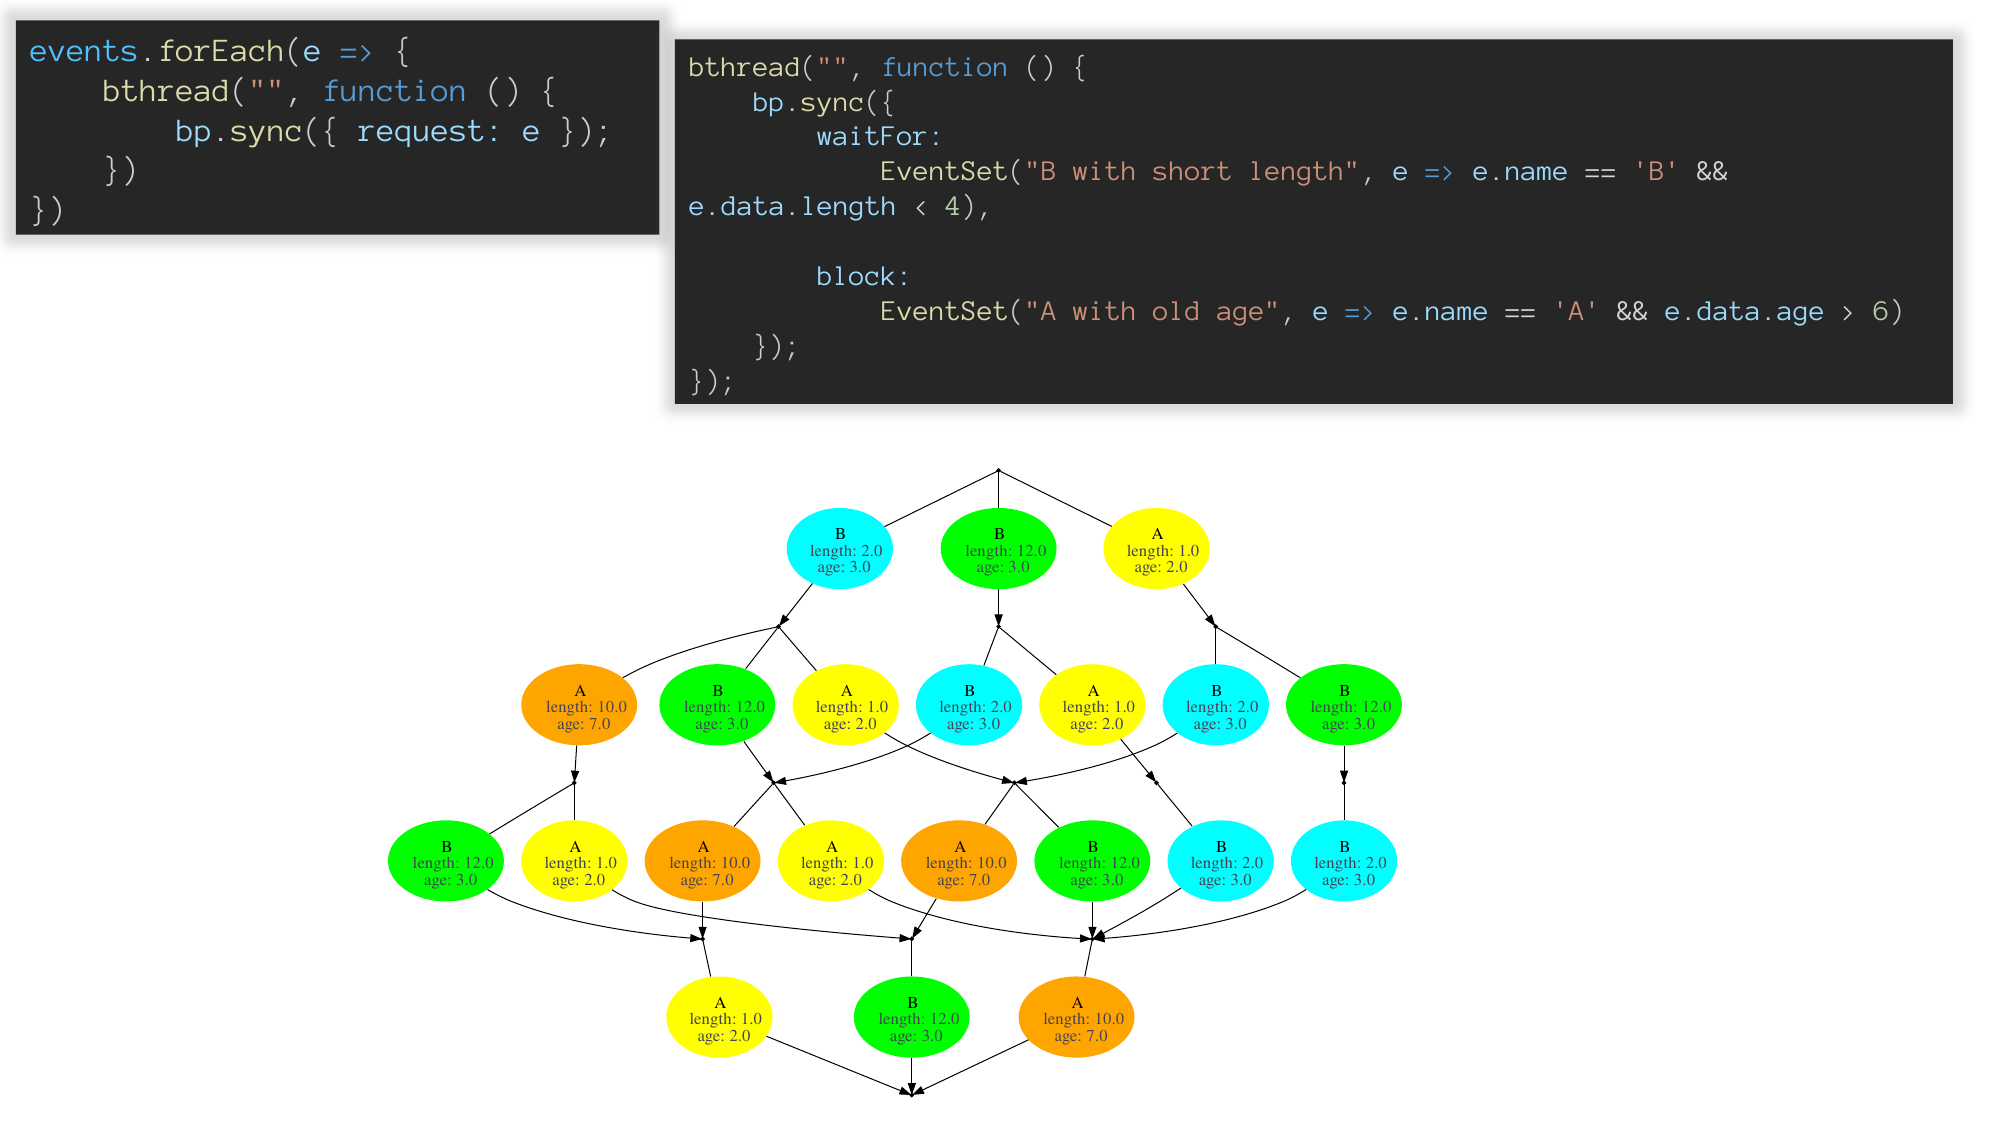

events.forEach(e => {
    bthread("", function () {
        bp.sync({ request: e });
    })
})
bthread("", function () {
    bp.sync({
        waitFor:
            EventSet("B with short length", e => e.name == 'B' && e.data.length < 4),
        block:
            EventSet("A with old age", e => e.name == 'A' && e.data.age > 6)
    });
});

B
length: 2.0
age: 3.0

B
length: 12.0
age: 3.0

A
length: 1.0
age: 2.0

A
length: 10.0
age: 7.0

B
length: 12.0
age: 3.0

A
length: 1.0
age: 2.0

B
length: 2.0
age: 3.0

A
length: 1.0
age: 2.0

B
length: 2.0
age: 3.0

B
length: 12.0
age: 3.0

B
length: 12.0
age: 3.0

A
length: 1.0
age: 2.0

A
length: 10.0
age: 7.0

A
length: 1.0
age: 2.0

A
length: 10.0
age: 7.0

B
length: 12.0
age: 3.0

B
length: 2.0
age: 3.0

B
length: 2.0
age: 3.0

A
length: 1.0
age: 2.0

B
length: 12.0
age: 3.0

A
length: 10.0
age: 7.0